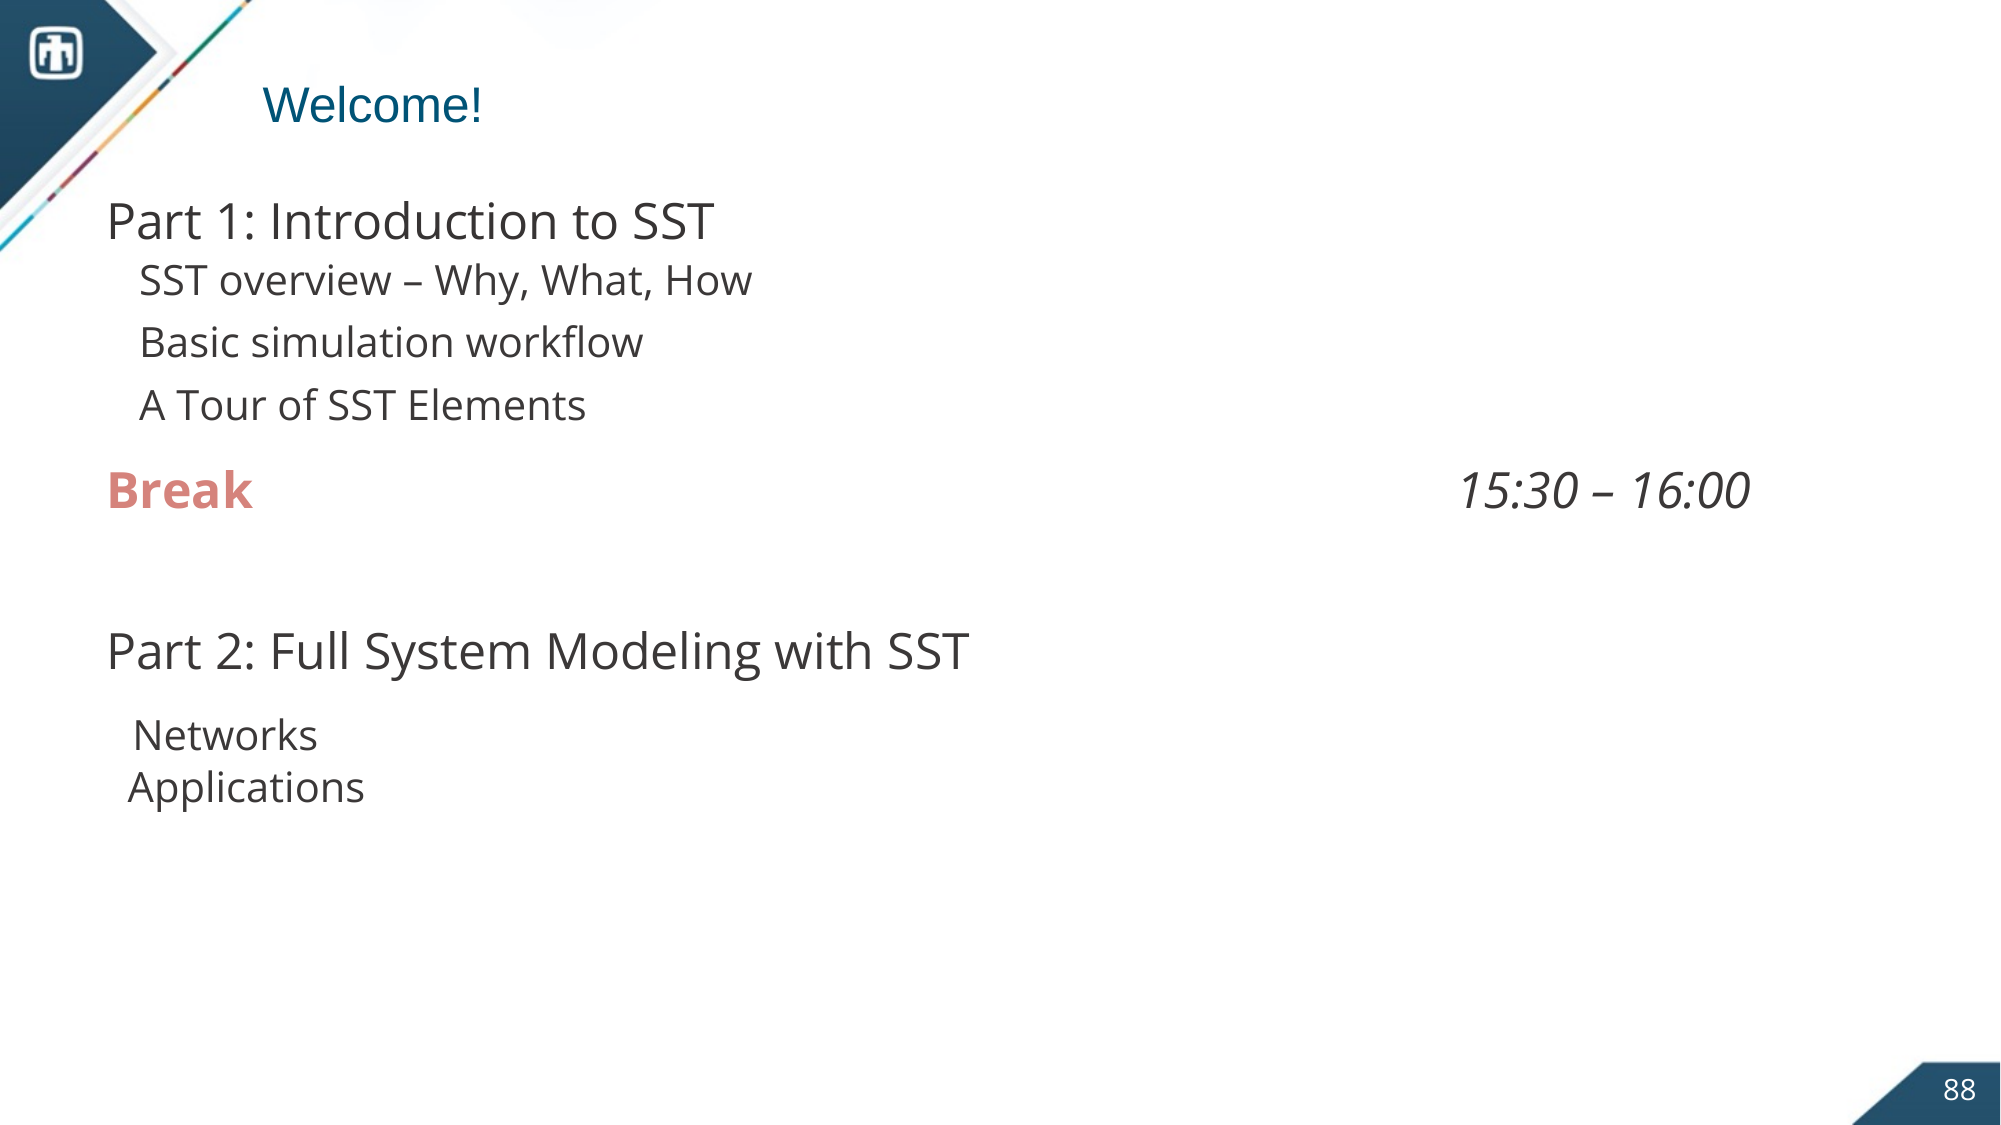

# Welcome!
Part 1: Introduction to SST
SST overview – Why, What, How
Basic simulation workflow
A Tour of SST Elements
Break 								15:30 – 16:00

Part 2: Full System Modeling with SST
  Networks
  Applications
88